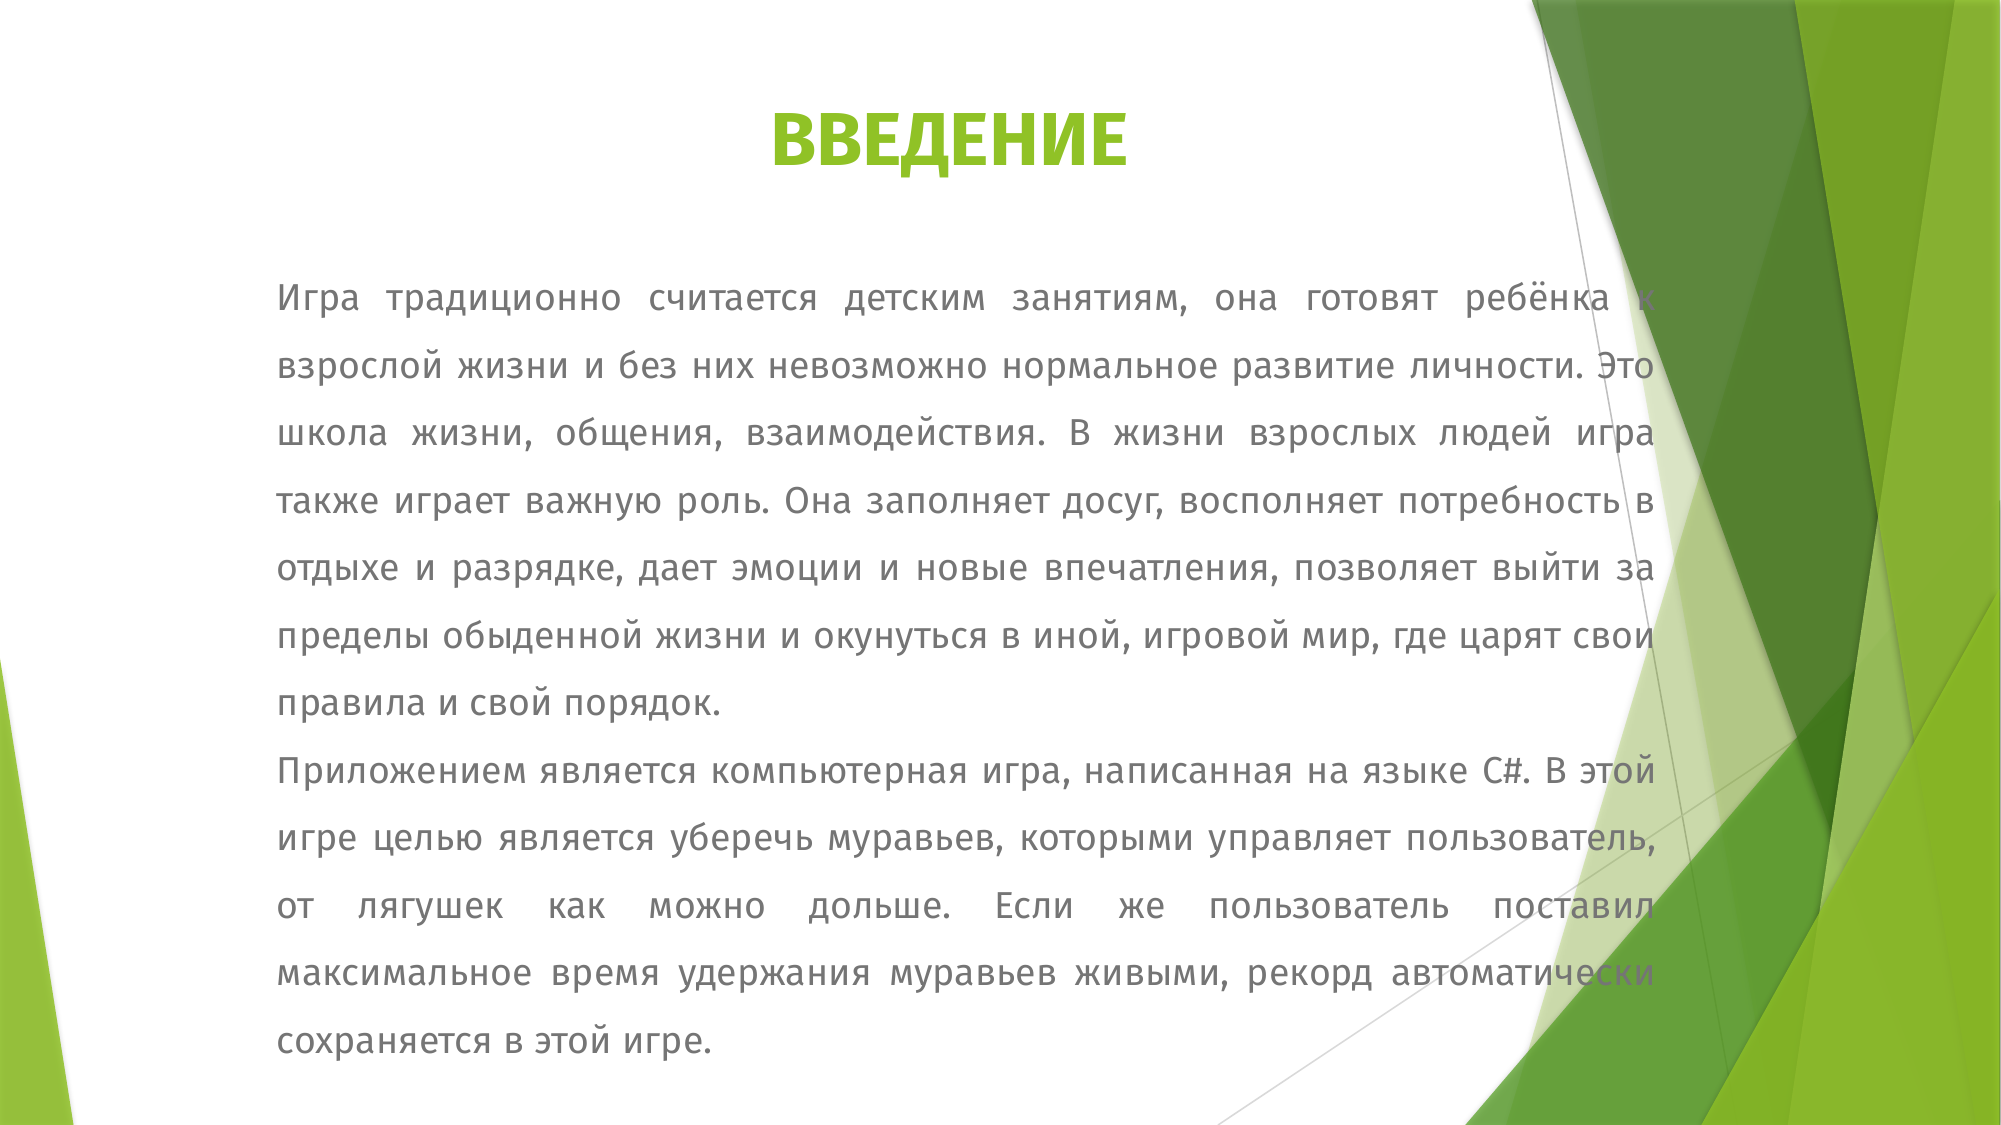

# ВВЕДЕНИЕ
Игра традиционно считается детским занятиям, она готовят ребёнка к взрослой жизни и без них невозможно нормальное развитие личности. Это школа жизни, общения, взаимодействия. В жизни взрослых людей игра также играет важную роль. Она заполняет досуг, восполняет потребность в отдыхе и разрядке, дает эмоции и новые впечатления, позволяет выйти за пределы обыденной жизни и окунуться в иной, игровой мир, где царят свои правила и свой порядок.
Приложением является компьютерная игра, написанная на языке C#. В этой игре целью является уберечь муравьев, которыми управляет пользователь, от лягушек как можно дольше. Если же пользователь поставил максимальное время удержания муравьев живыми, рекорд автоматически сохраняется в этой игре.